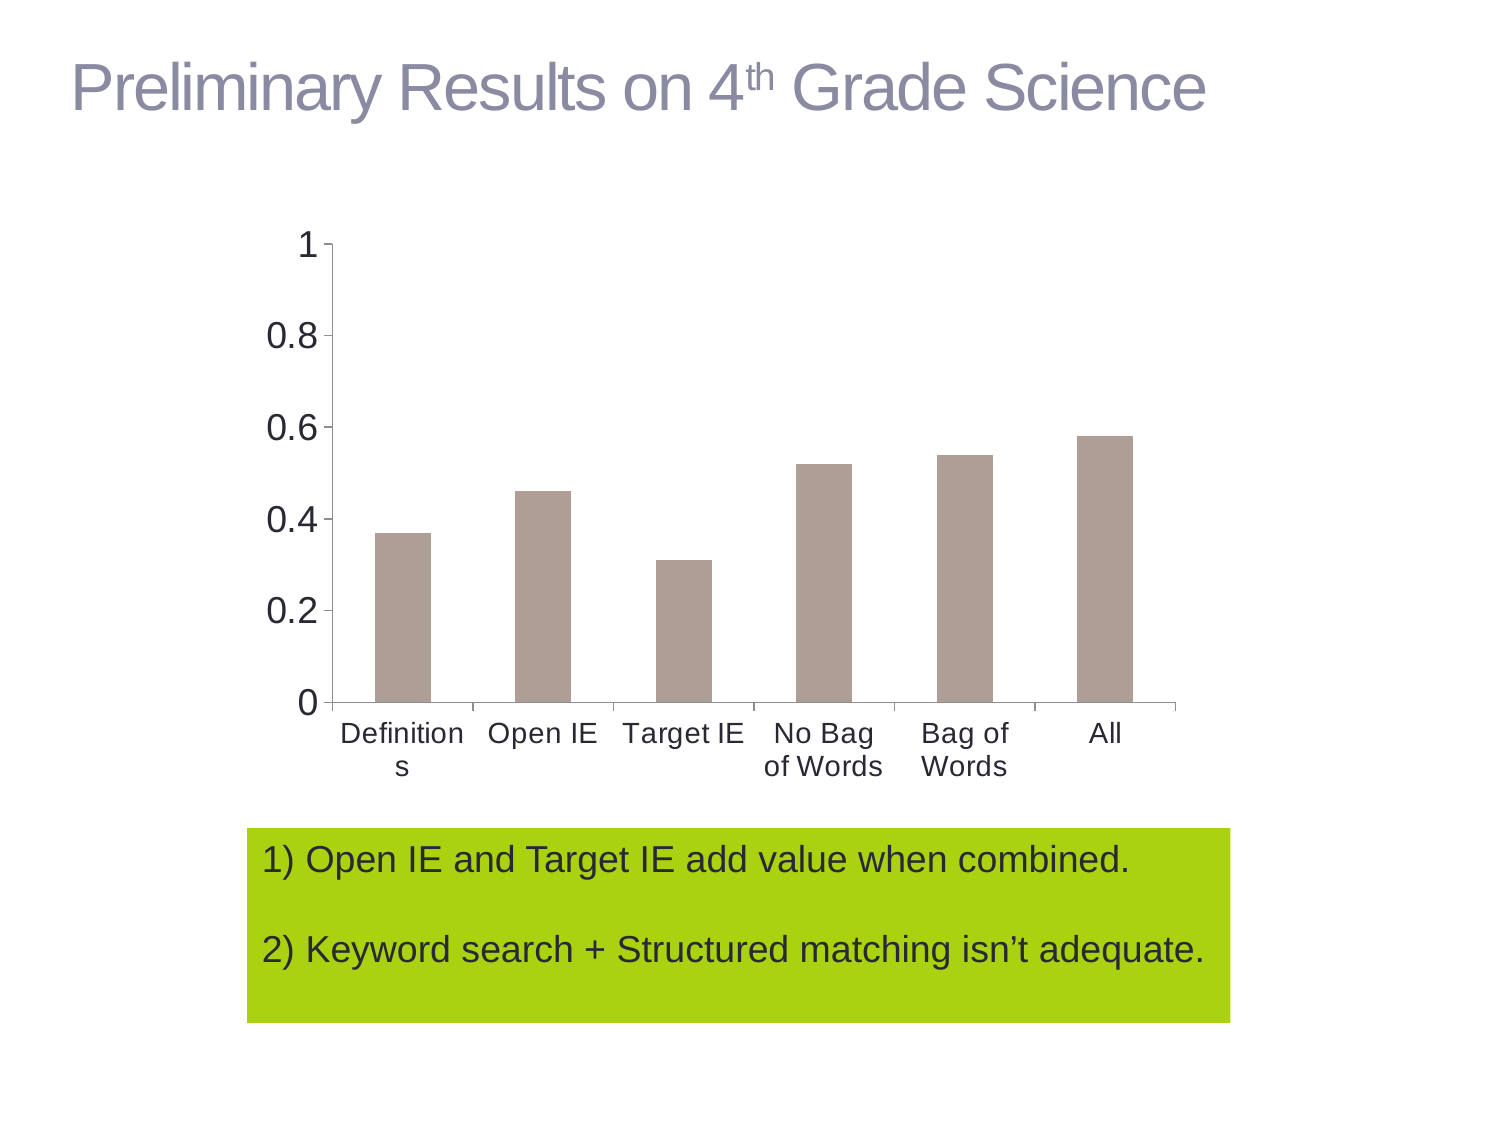

# Preliminary Results on 4th Grade Science

### Chart

| Category | Test |
|---|---|
| Definitions | 0.37 |
| Open IE | 0.46 |
| Target IE | 0.31 |
| No Bag of Words | 0.52 |
| Bag of Words | 0.54 |
| All | 0.58 |
1) Open IE and Target IE add value when combined.

2) Keyword search + Structured matching isn’t adequate.